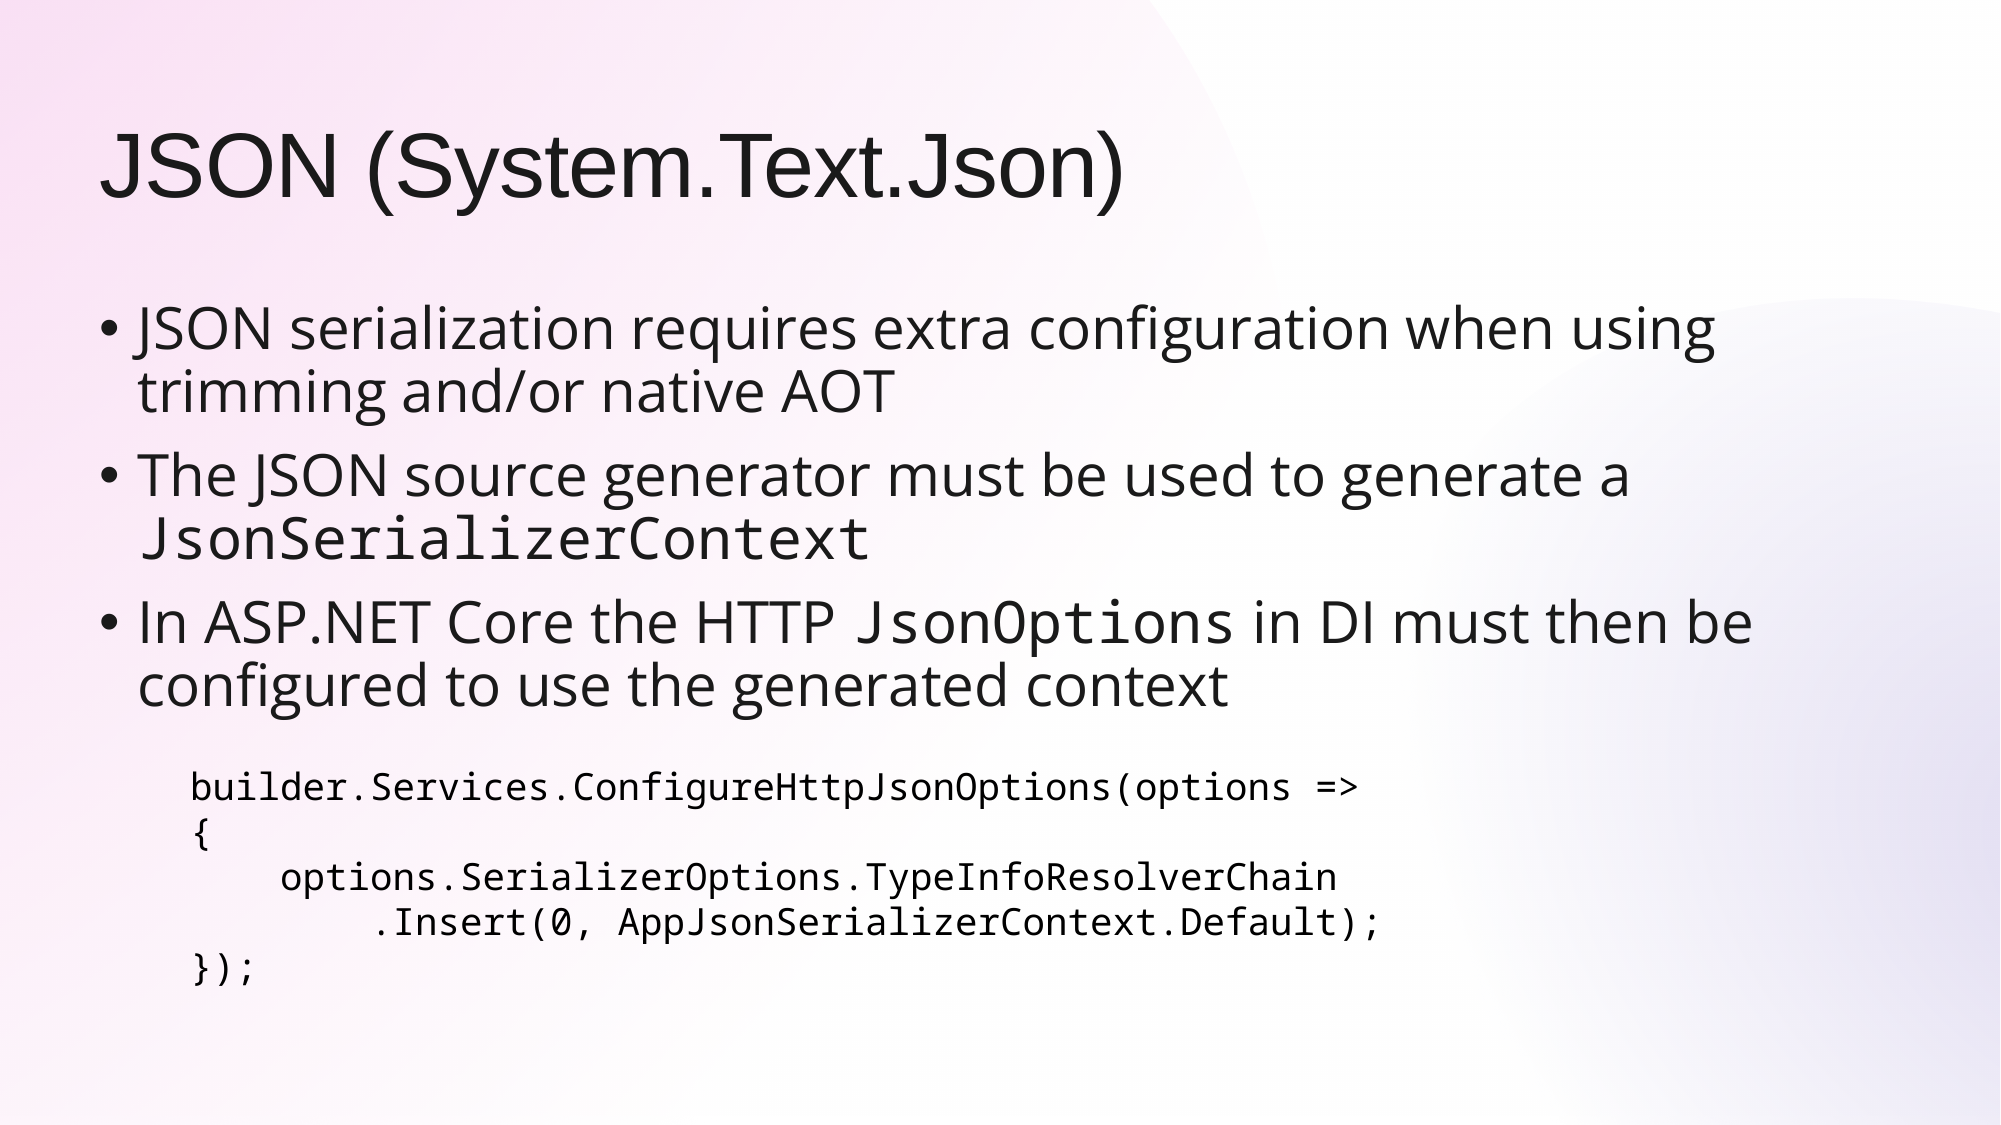

# JSON (System.Text.Json)
JSON serialization requires extra configuration when using trimming and/or native AOT
The JSON source generator must be used to generate a JsonSerializerContext
In ASP.NET Core the HTTP JsonOptions in DI must then be configured to use the generated context
builder.Services.ConfigureHttpJsonOptions(options =>
{
    options.SerializerOptions.TypeInfoResolverChain
        .Insert(0, AppJsonSerializerContext.Default);
});